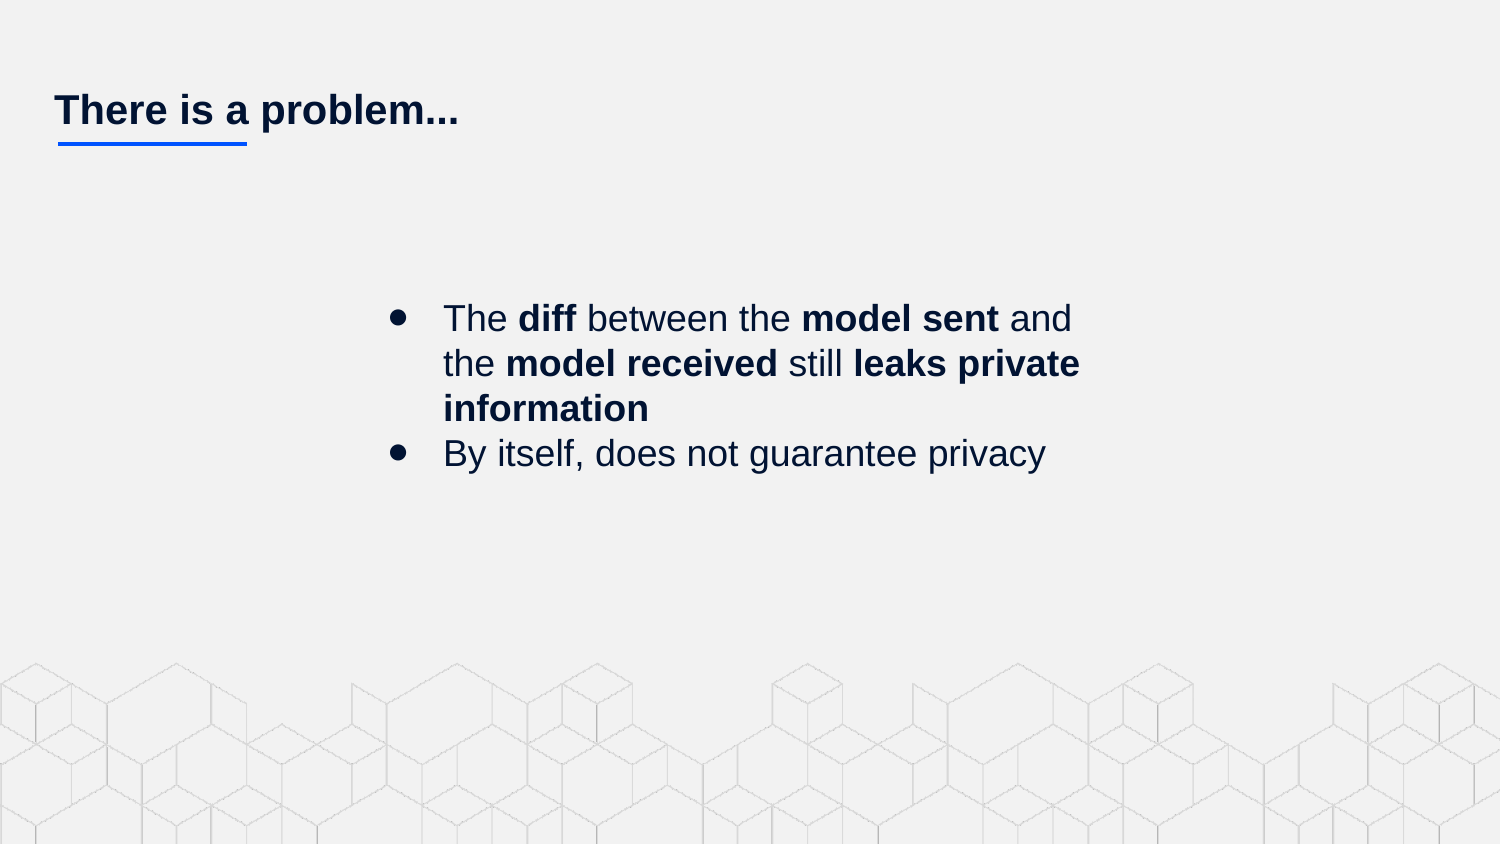

# There is a problem...
The diff between the model sent and the model received still leaks private information
By itself, does not guarantee privacy